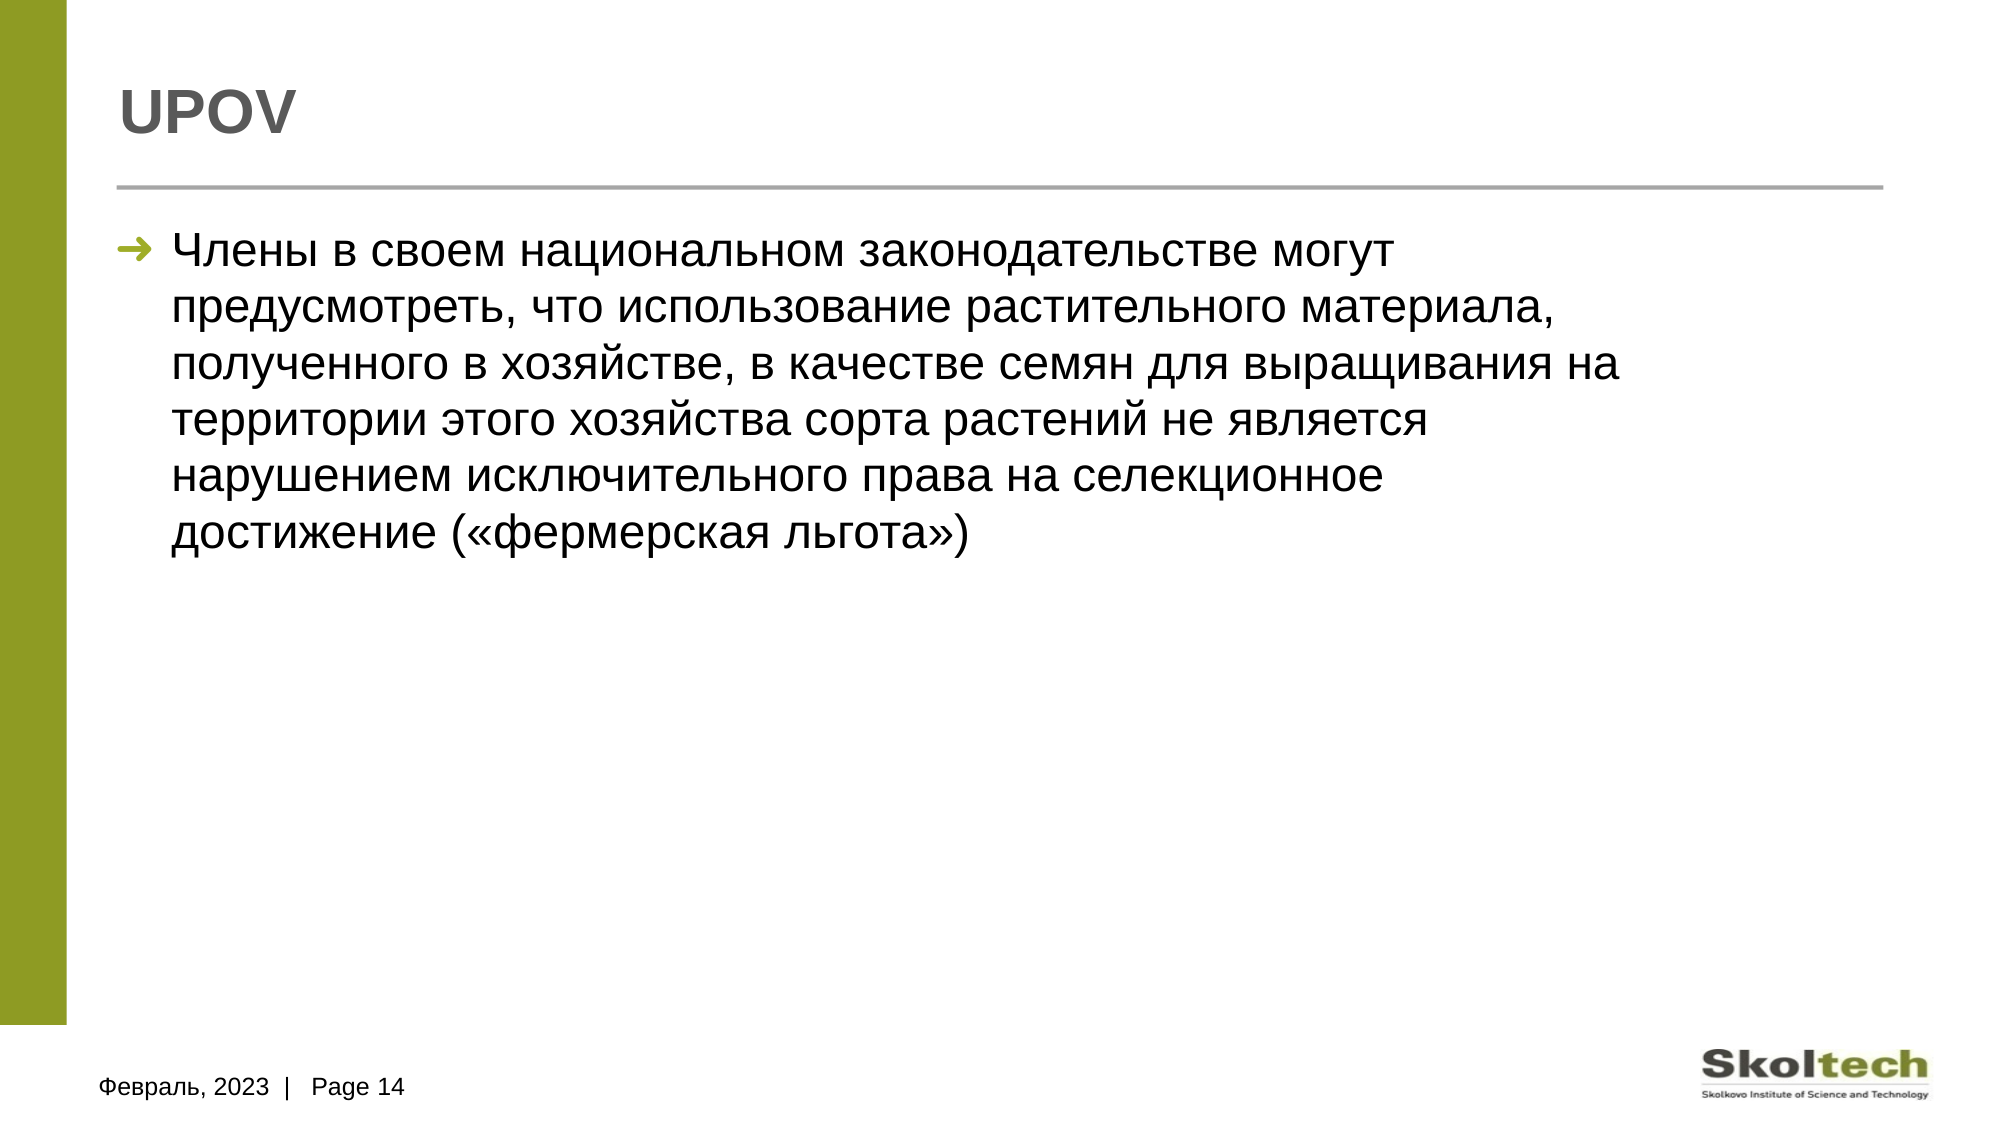

# UPOV
Члены в своем национальном законодательстве могут предусмотреть, что использование растительного материала, полученного в хозяйстве, в качестве семян для выращивания на территории этого хозяйства сорта растений не является нарушением исключительного права на селекционное достижение («фермерская льгота»)

Февраль, 2023  |   Page 14